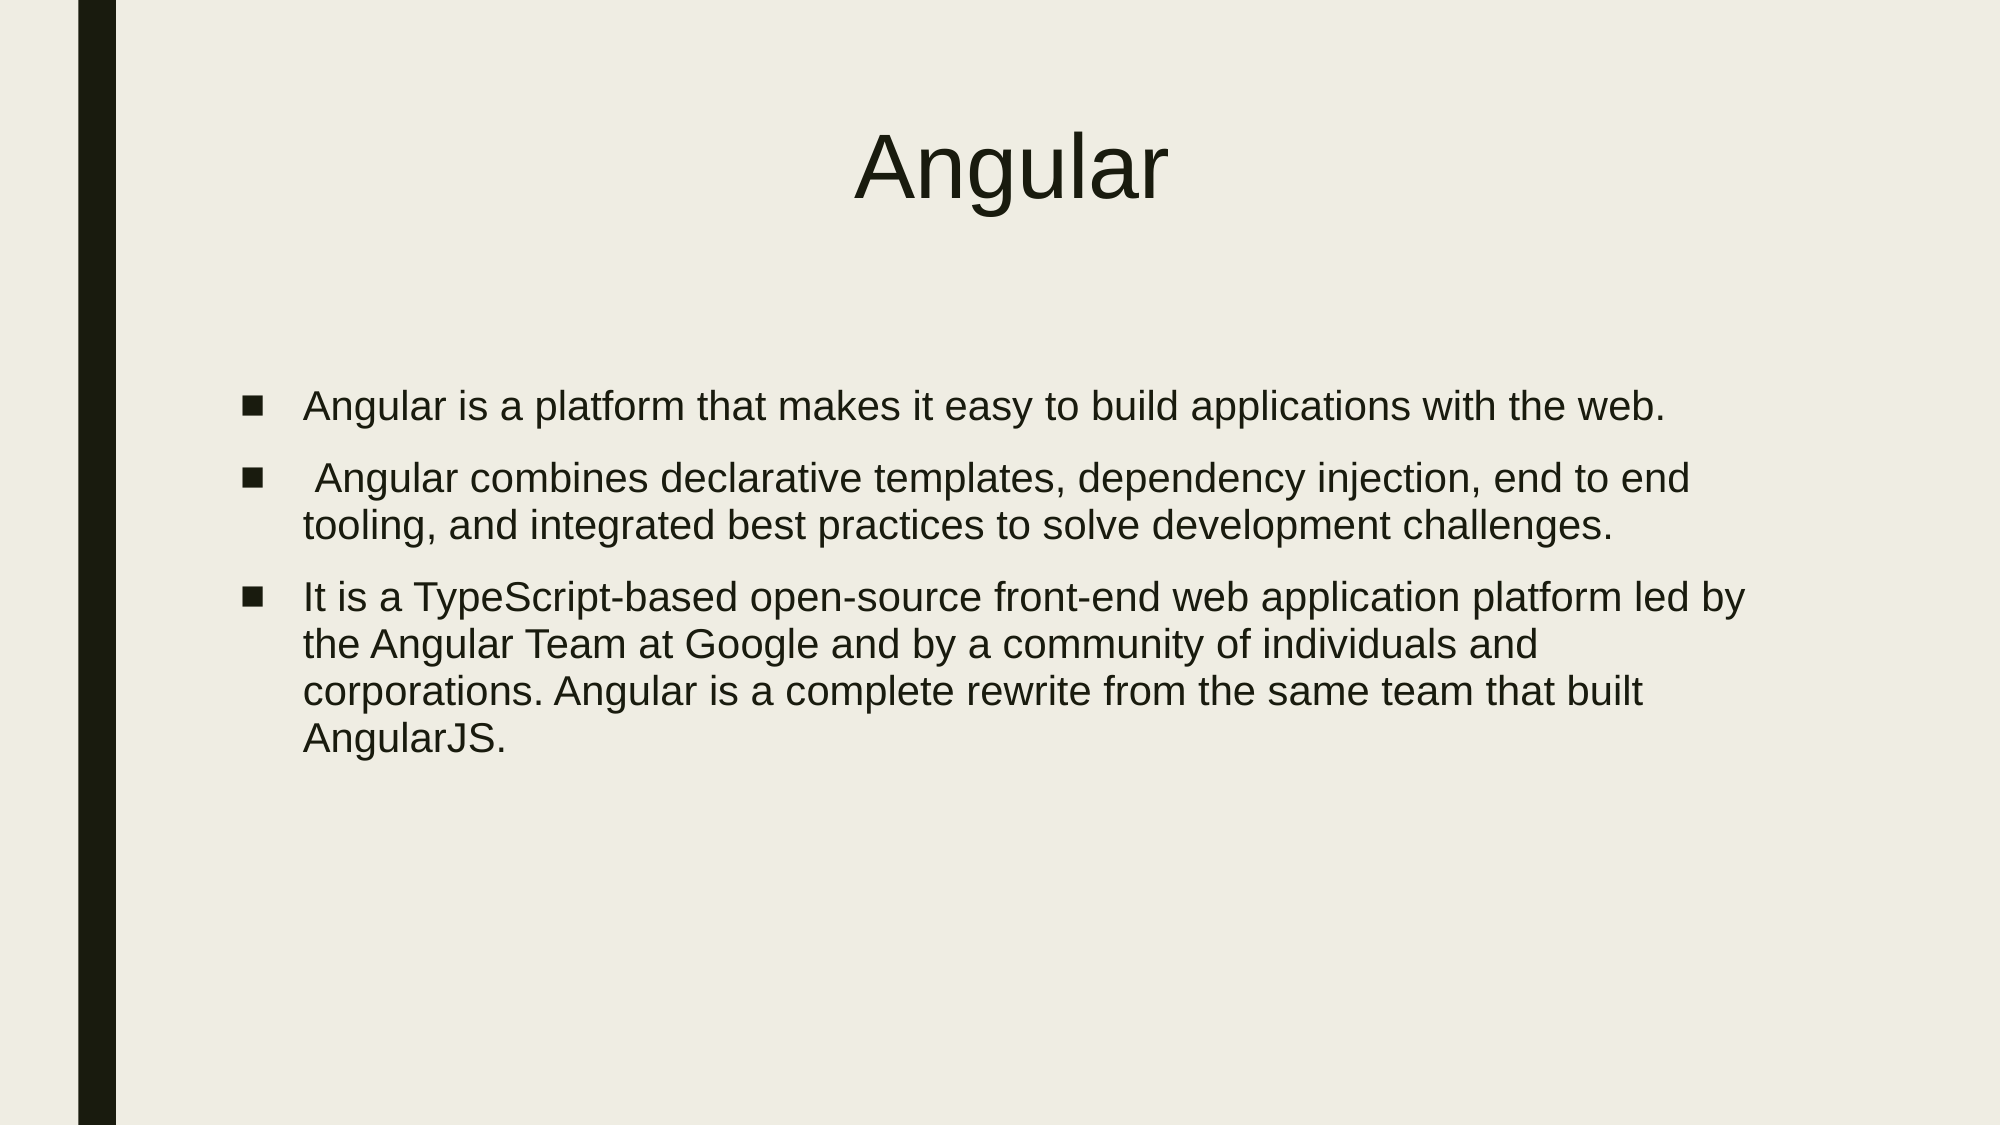

# Angular
Angular is a platform that makes it easy to build applications with the web.
 Angular combines declarative templates, dependency injection, end to end tooling, and integrated best practices to solve development challenges.
It is a TypeScript-based open-source front-end web application platform led by the Angular Team at Google and by a community of individuals and corporations. Angular is a complete rewrite from the same team that built AngularJS.